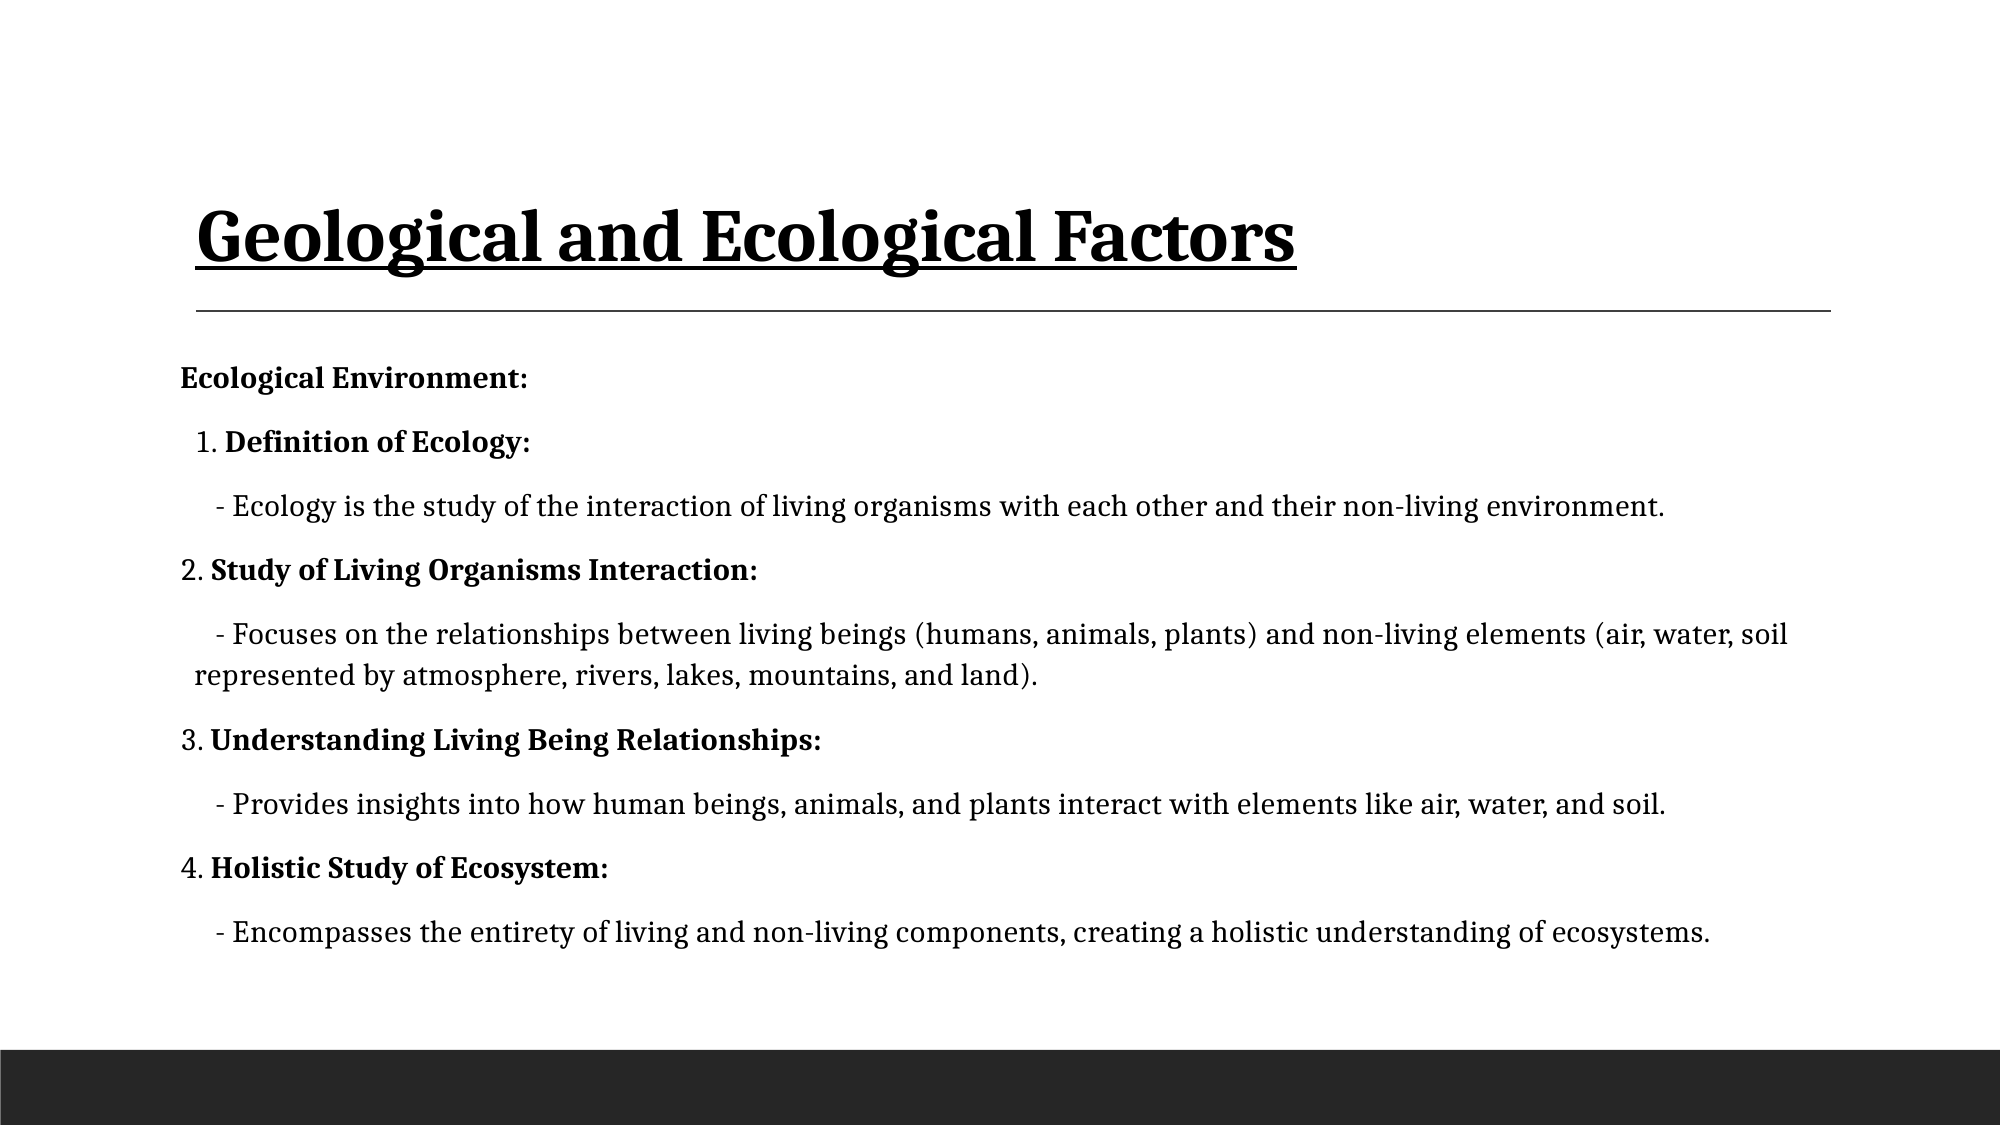

# Geological and Ecological Factors
Ecological Environment:
1. Definition of Ecology:
   - Ecology is the study of the interaction of living organisms with each other and their non-living environment.
2. Study of Living Organisms Interaction:
   - Focuses on the relationships between living beings (humans, animals, plants) and non-living elements (air, water, soil represented by atmosphere, rivers, lakes, mountains, and land).
3. Understanding Living Being Relationships:
   - Provides insights into how human beings, animals, and plants interact with elements like air, water, and soil.
4. Holistic Study of Ecosystem:
   - Encompasses the entirety of living and non-living components, creating a holistic understanding of ecosystems.